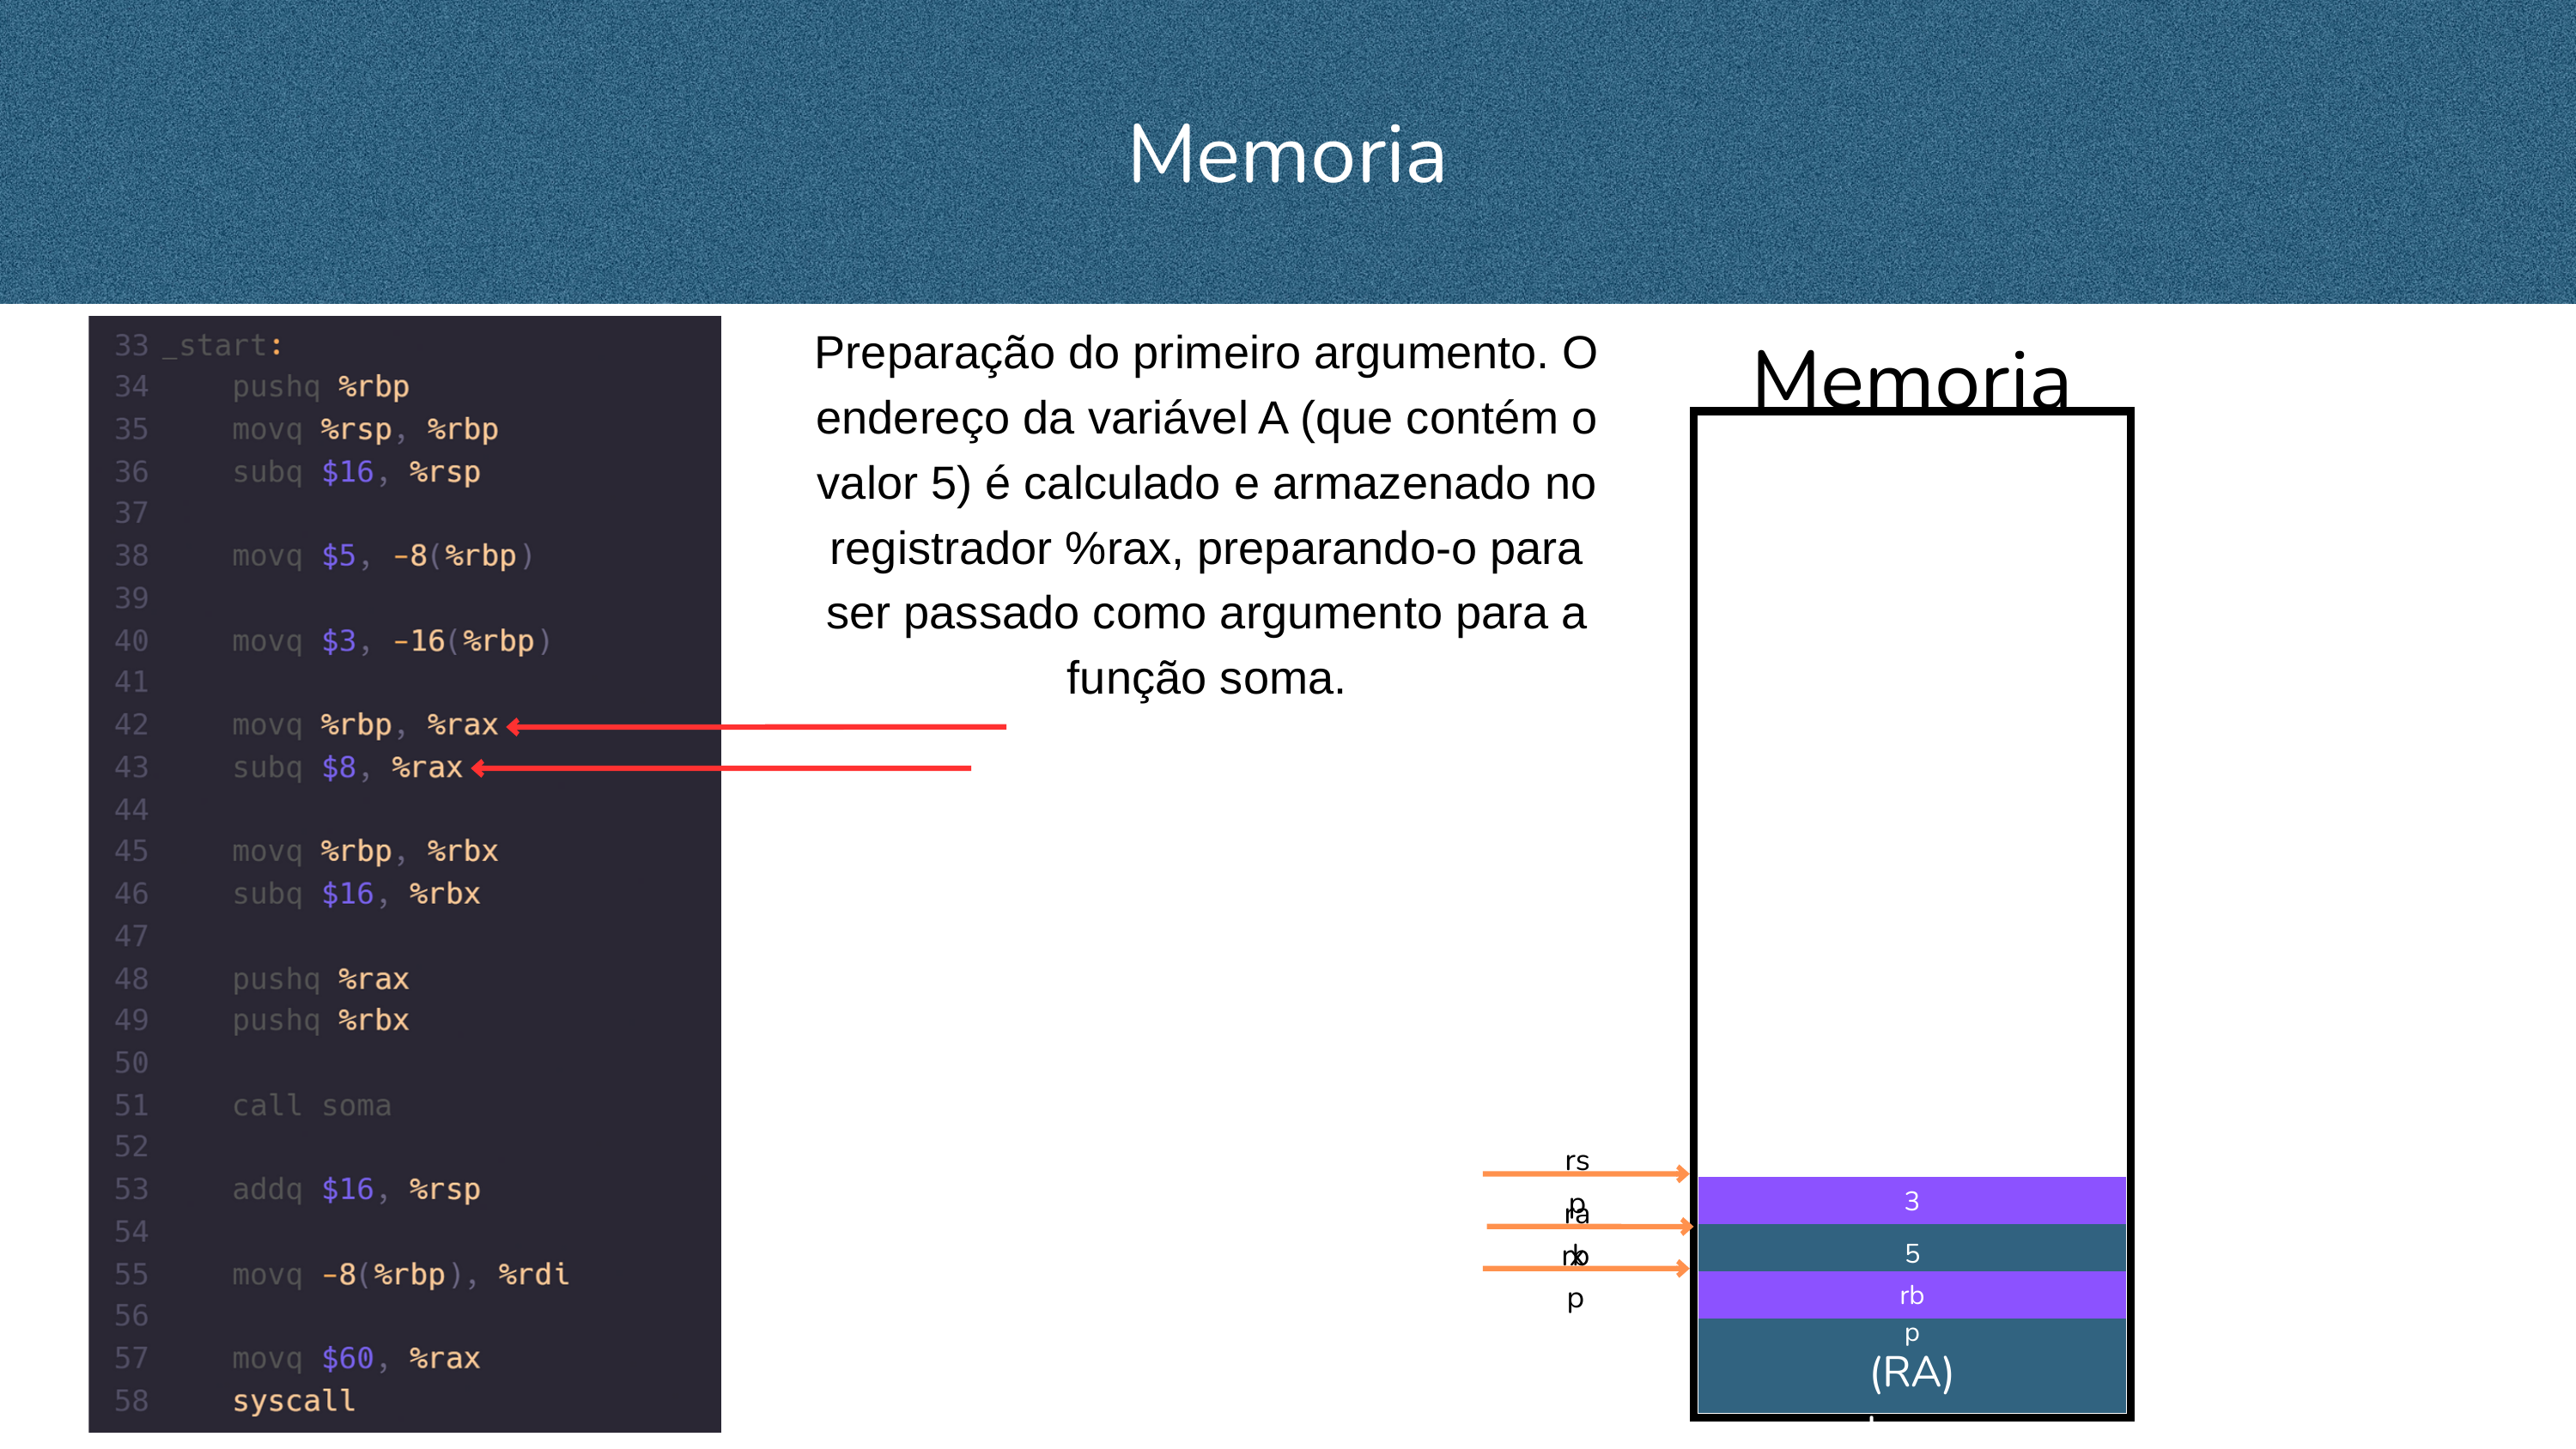

Memoria
Memoria
Preparação do primeiro argumento. O endereço da variável A (que contém o valor 5) é calculado e armazenado no registrador %rax, preparando-o para ser passado como argumento para a função soma.

rsp

3
rax

rbp
5

rbp

(RA) base